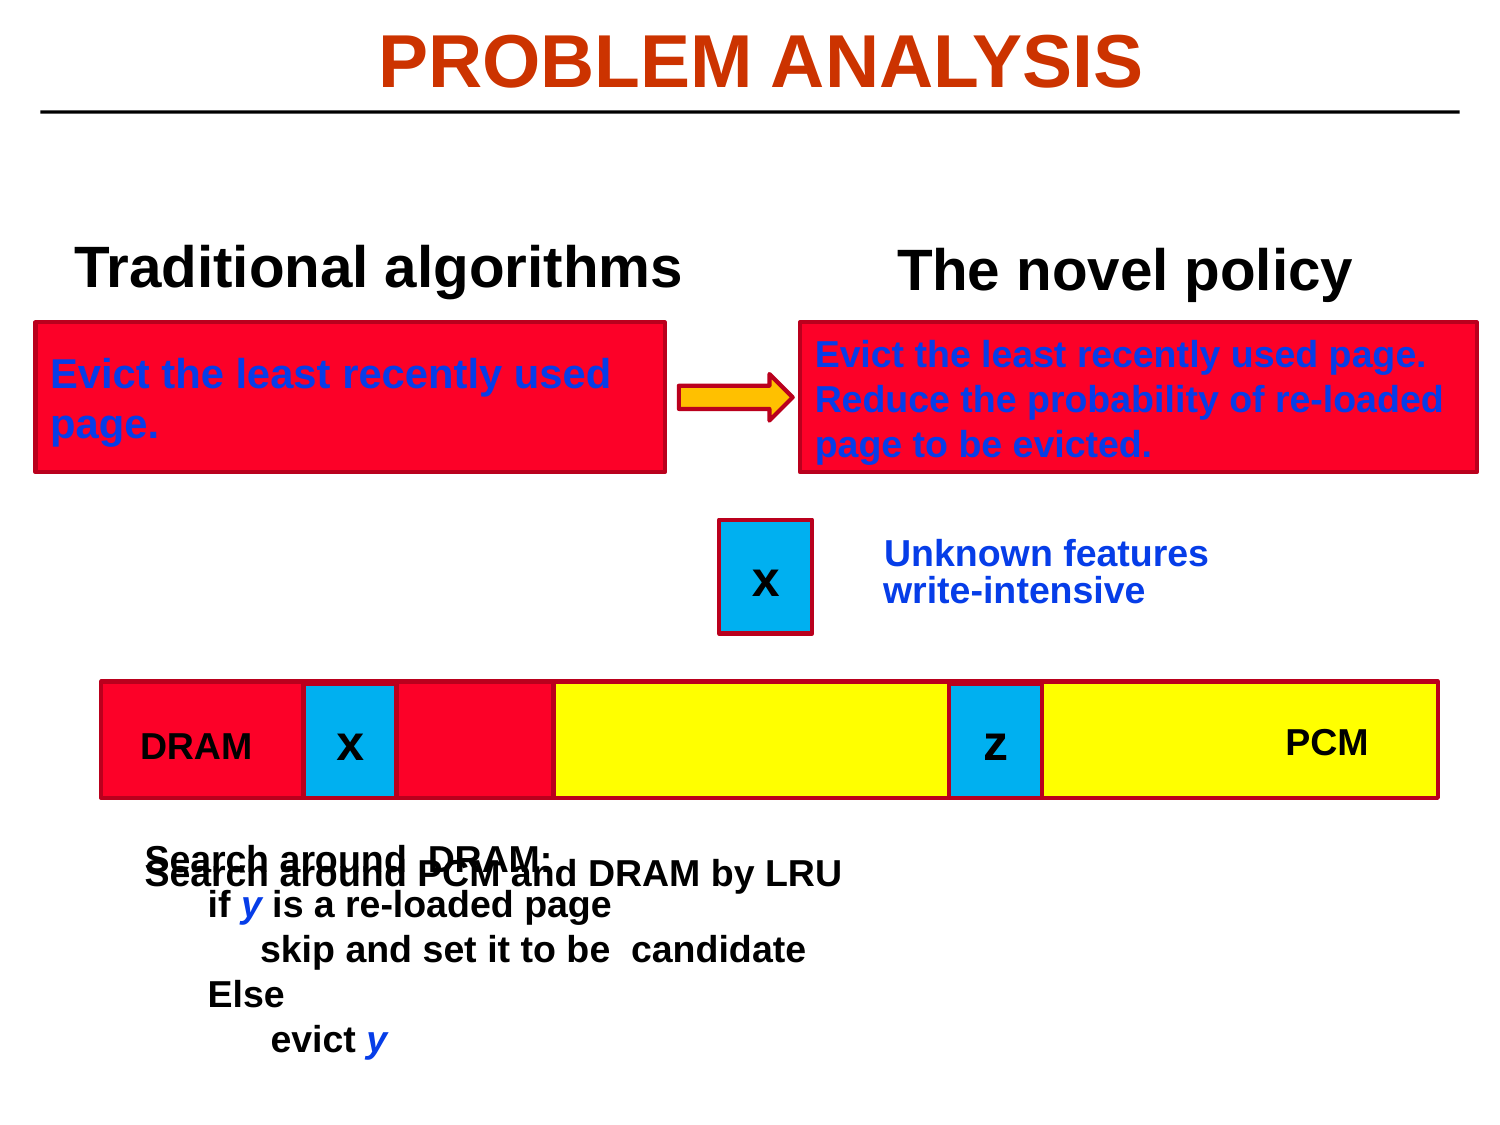

# PROBLEM ANALYSIS
Traditional algorithms
The novel policy
Evict the least recently used page.
Evict the least recently used page.
Reduce the probability of re-loaded page to be evicted.

x
Unknown features
write-intensive

y
x
z
PCM
DRAM
Search around  DRAM:
      if y is a re-loaded page
           skip and set it to be  candidate
      Else
            evict y

Search around PCM and DRAM by LRU